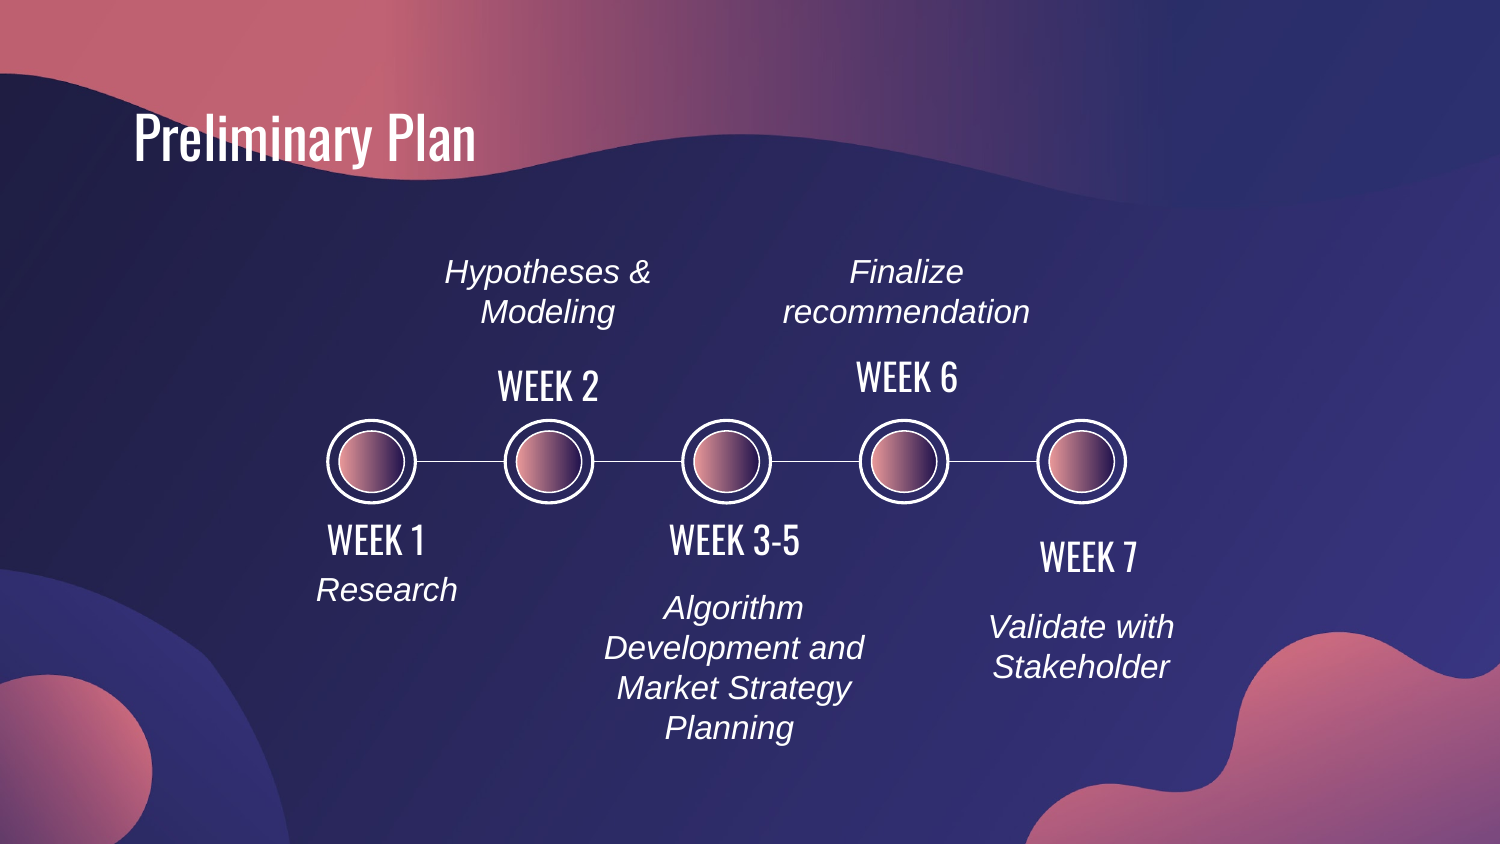

# Preliminary Plan
Hypotheses & Modeling
Finalize recommendation
WEEK 6
WEEK 2

WEEK 1
WEEK 3-5
WEEK 7
Research
Algorithm Development and Market Strategy Planning

Validate with Stakeholder